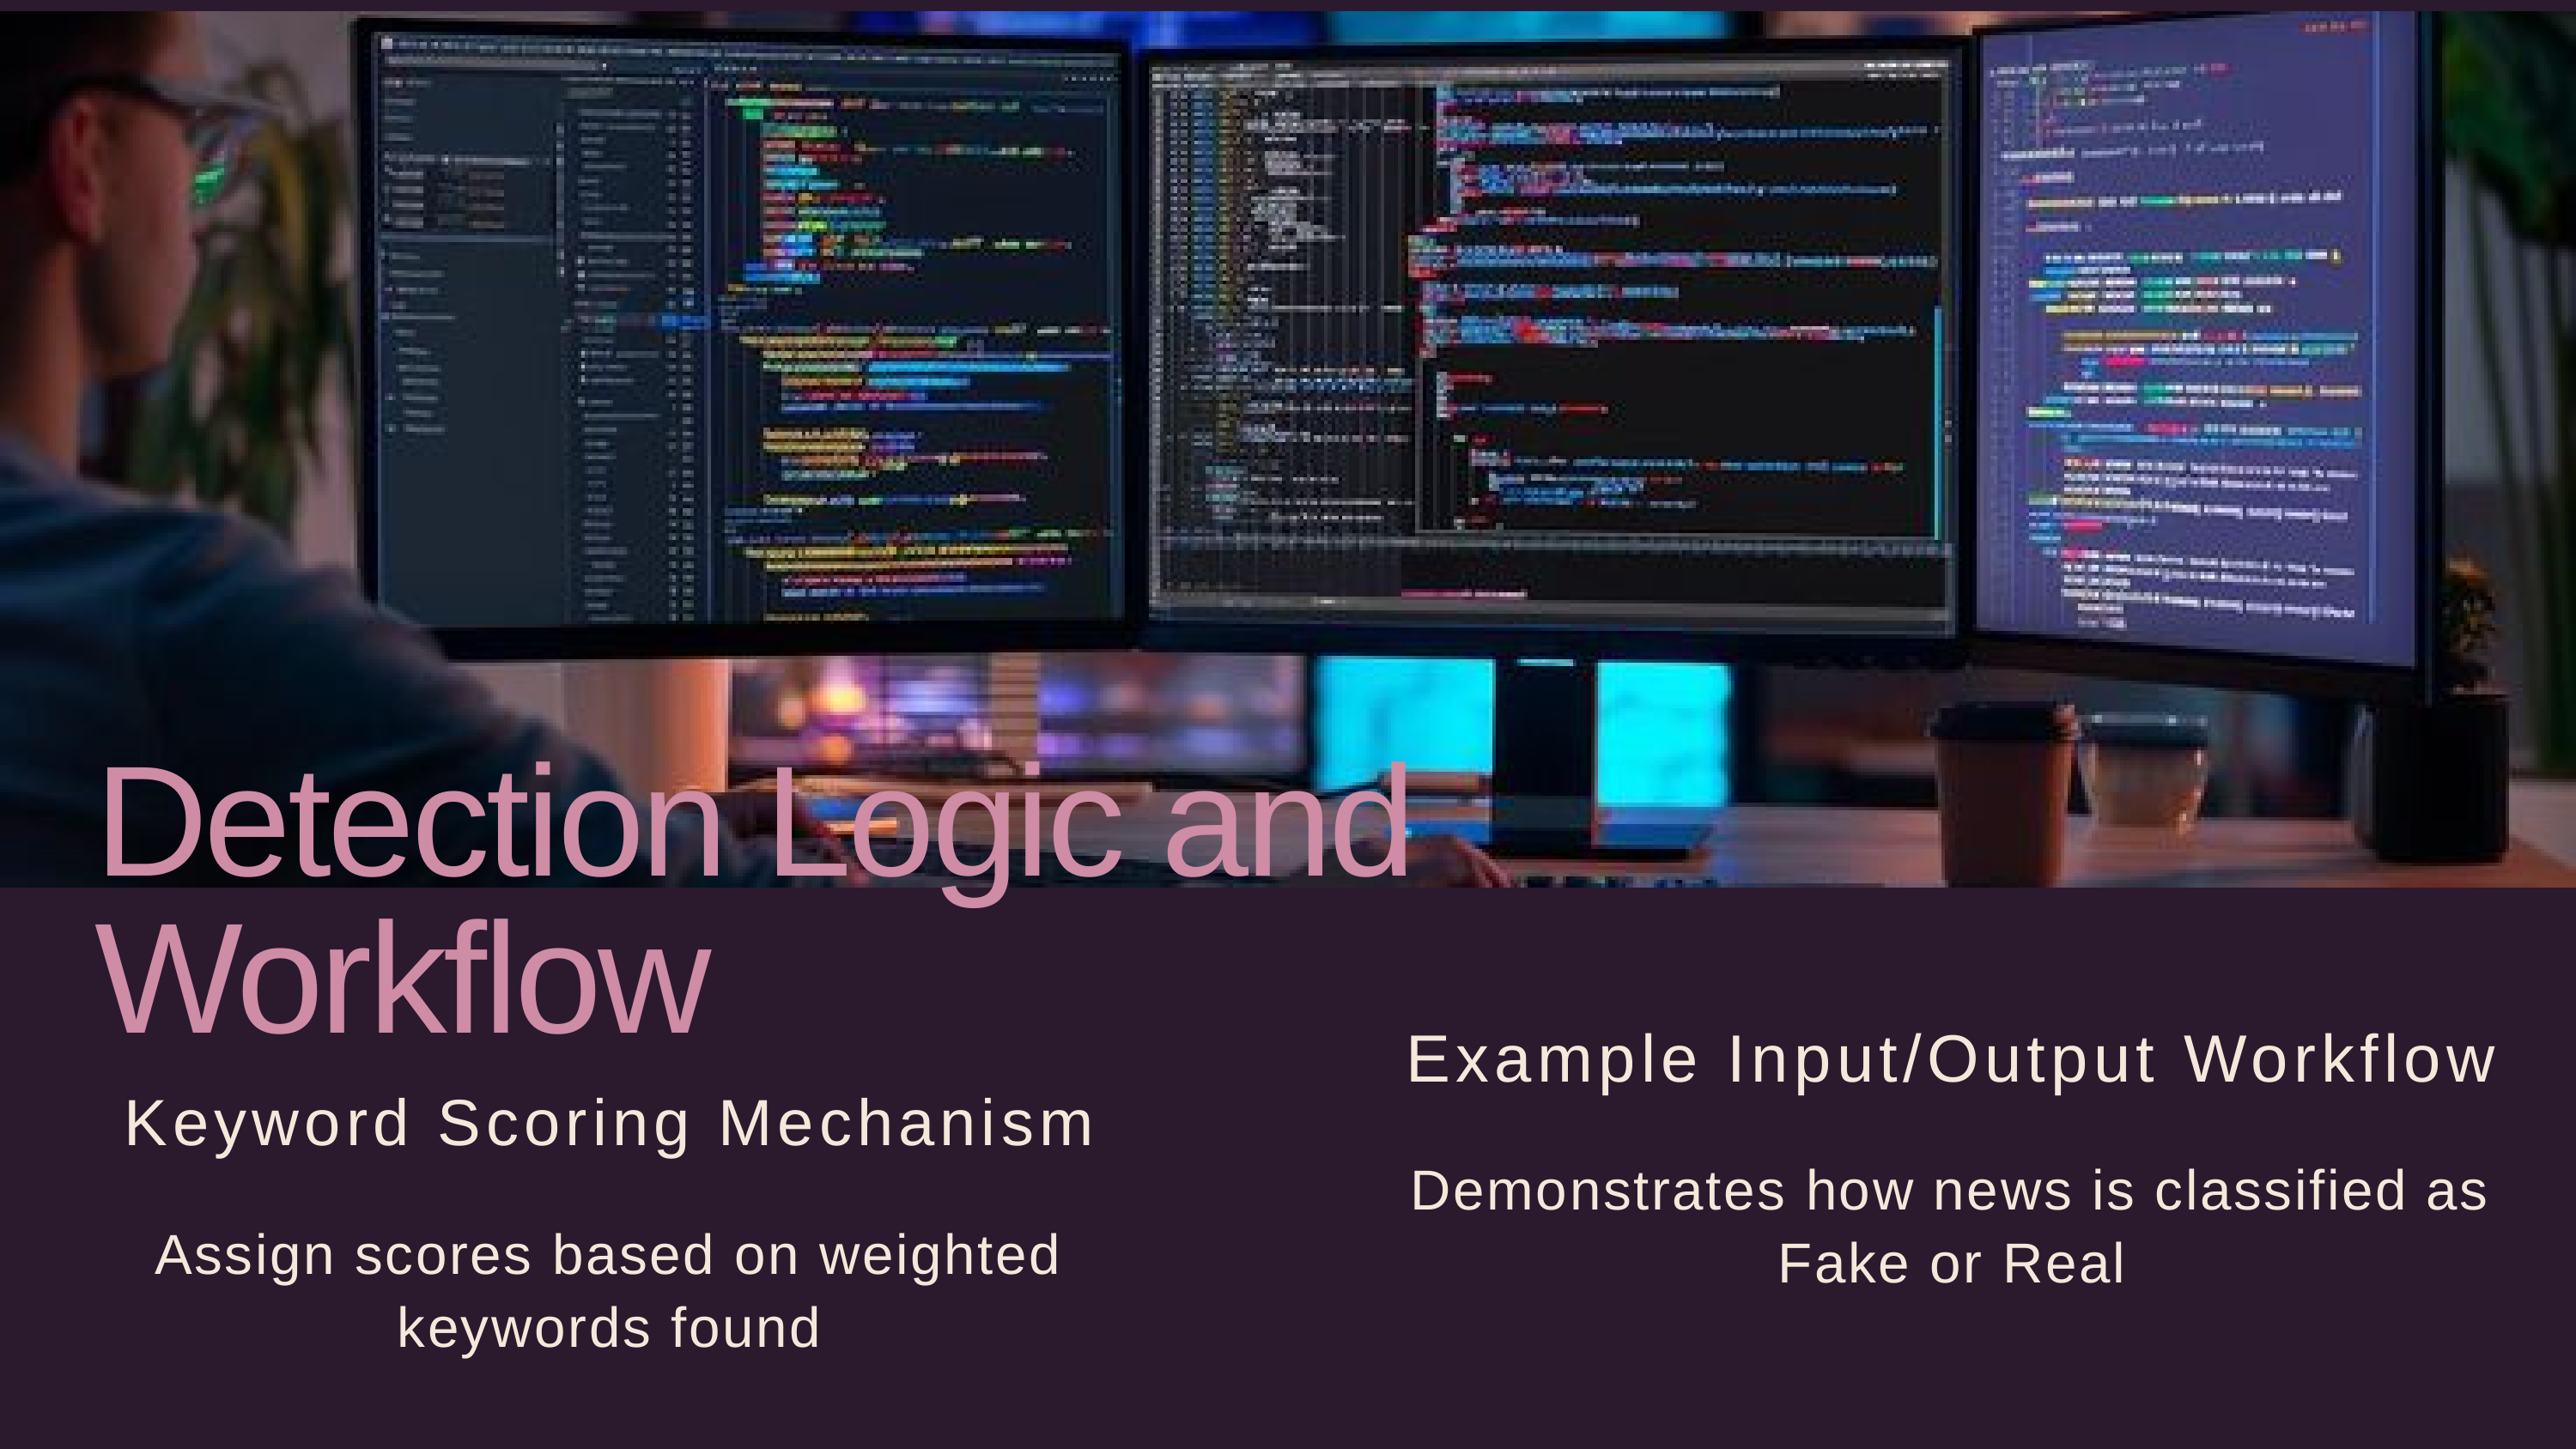

Detection Logic and Workflow
Example Input/Output Workflow
Demonstrates how news is classified as Fake or Real
Keyword Scoring Mechanism
Assign scores based on weighted keywords found